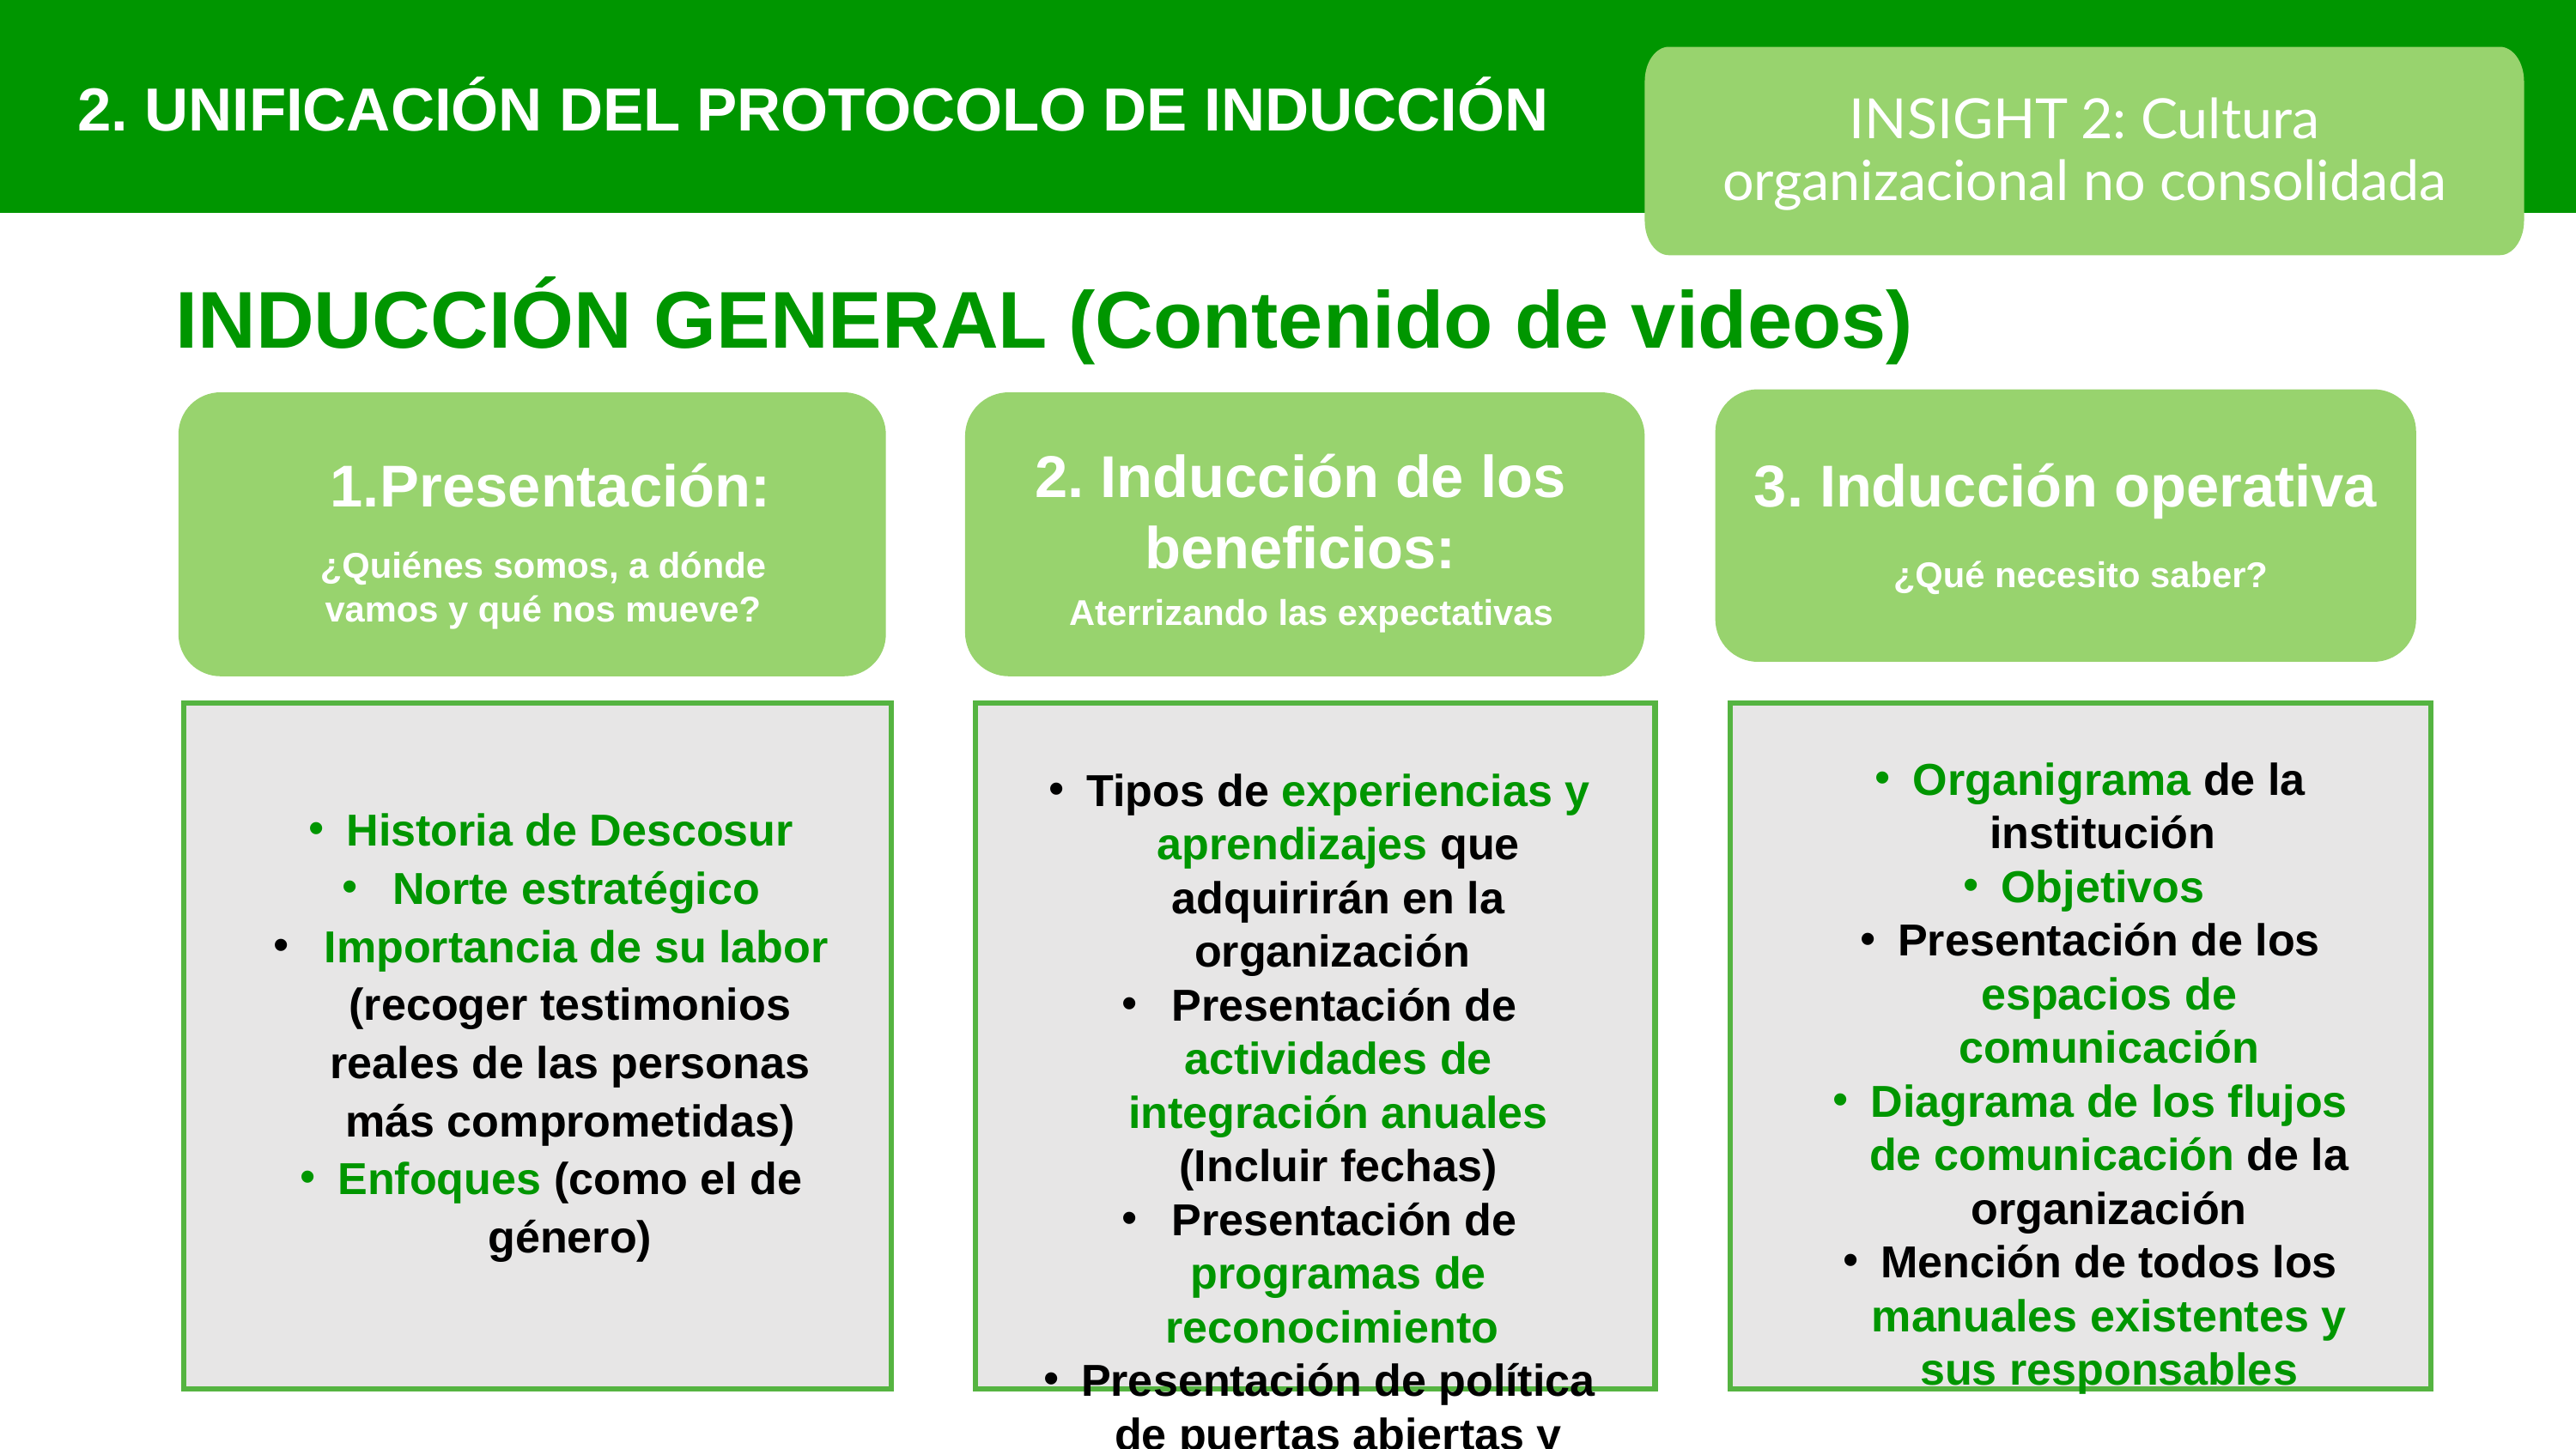

2. UNIFICACIÓN DEL PROTOCOLO DE INDUCCIÓN
INSIGHT 2: Cultura organizacional no consolidada
INDUCCIÓN GENERAL (Contenido de videos)

2. Inducción de los beneficios:
Presentación:
3. Inducción operativa
¿Quiénes somos, a dónde vamos y qué nos mueve?
¿Qué necesito saber?
Aterrizando las expectativas

Organigrama de la institución
Objetivos
Presentación de los espacios de comunicación
Diagrama de los flujos de comunicación de la organización
Mención de todos los manuales existentes y sus responsables

Tipos de experiencias y aprendizajes que adquirirán en la organización
 Presentación de actividades de integración anuales (Incluir fechas)
 Presentación de programas de reconocimiento
Presentación de política de puertas abiertas y enfoques

Historia de Descosur
 Norte estratégico
 Importancia de su labor (recoger testimonios reales de las personas más comprometidas)
Enfoques (como el de género)